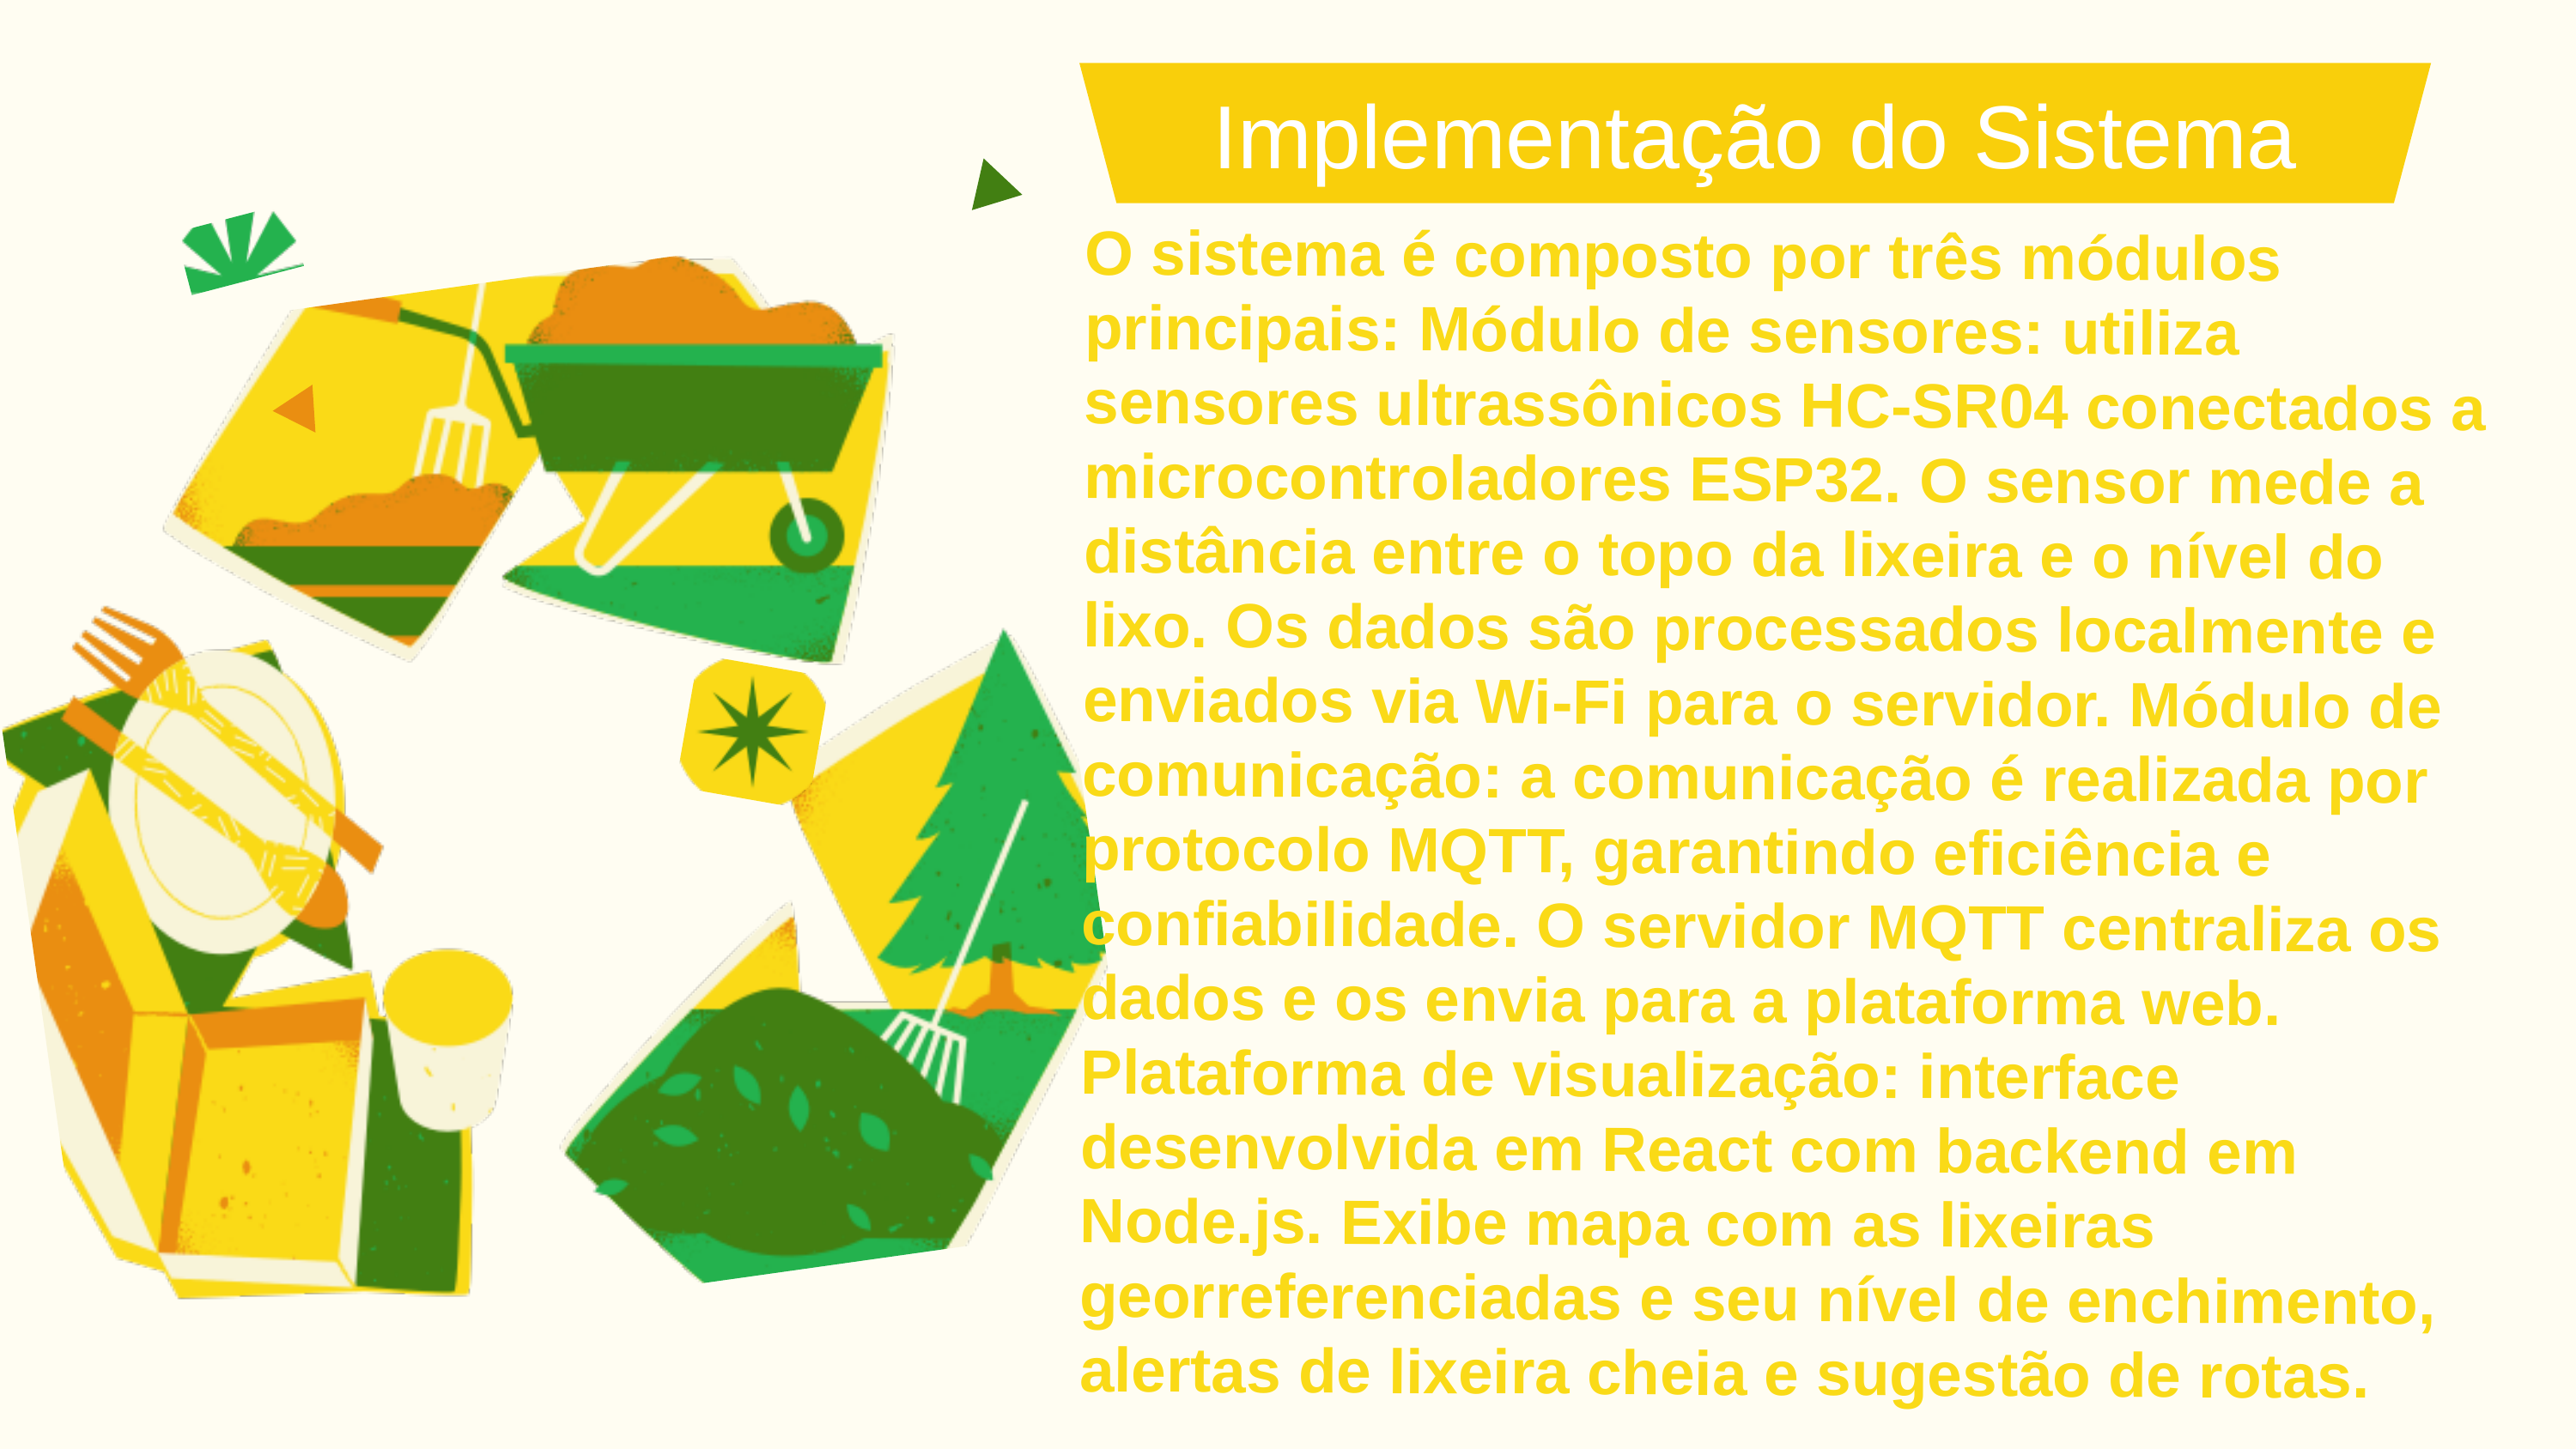

Implementação do Sistema

O sistema é composto por três módulos principais: Módulo de sensores: utiliza sensores ultrassônicos HC-SR04 conectados a microcontroladores ESP32. O sensor mede a distância entre o topo da lixeira e o nível do lixo. Os dados são processados localmente e enviados via Wi-Fi para o servidor. Módulo de comunicação: a comunicação é realizada por protocolo MQTT, garantindo eficiência e confiabilidade. O servidor MQTT centraliza os dados e os envia para a plataforma web. Plataforma de visualização: interface desenvolvida em React com backend em Node.js. Exibe mapa com as lixeiras georreferenciadas e seu nível de enchimento, alertas de lixeira cheia e sugestão de rotas.